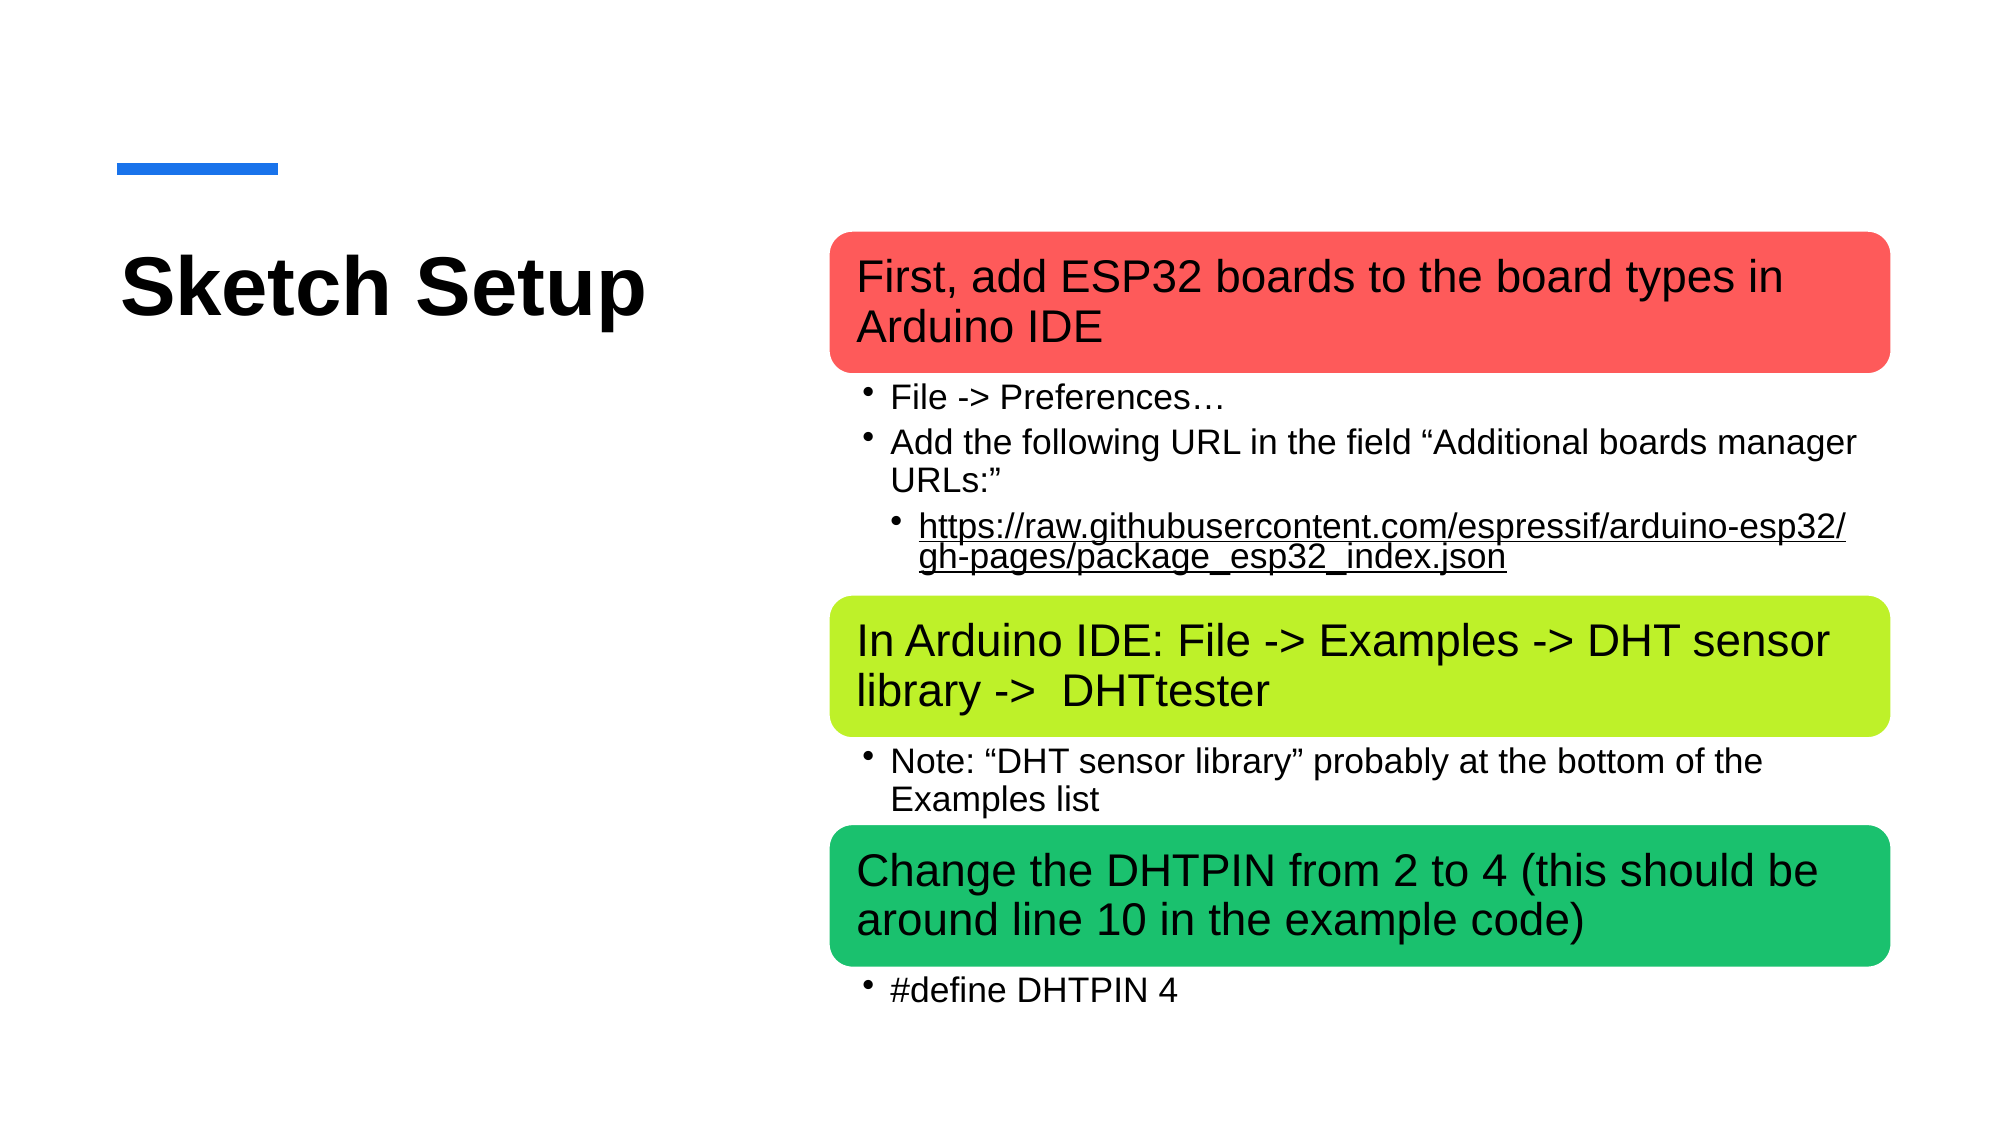

# Sketch Setup
First, add ESP32 boards to the board types in Arduino IDE
File -> Preferences…
Add the following URL in the field “Additional boards manager URLs:”
https://raw.githubusercontent.com/espressif/arduino-esp32/gh-pages/package_esp32_index.json
In Arduino IDE: File -> Examples -> DHT sensor library ->  DHTtester
Note: “DHT sensor library” probably at the bottom of the Examples list
Change the DHTPIN from 2 to 4 (this should be around line 10 in the example code)
#define DHTPIN 4